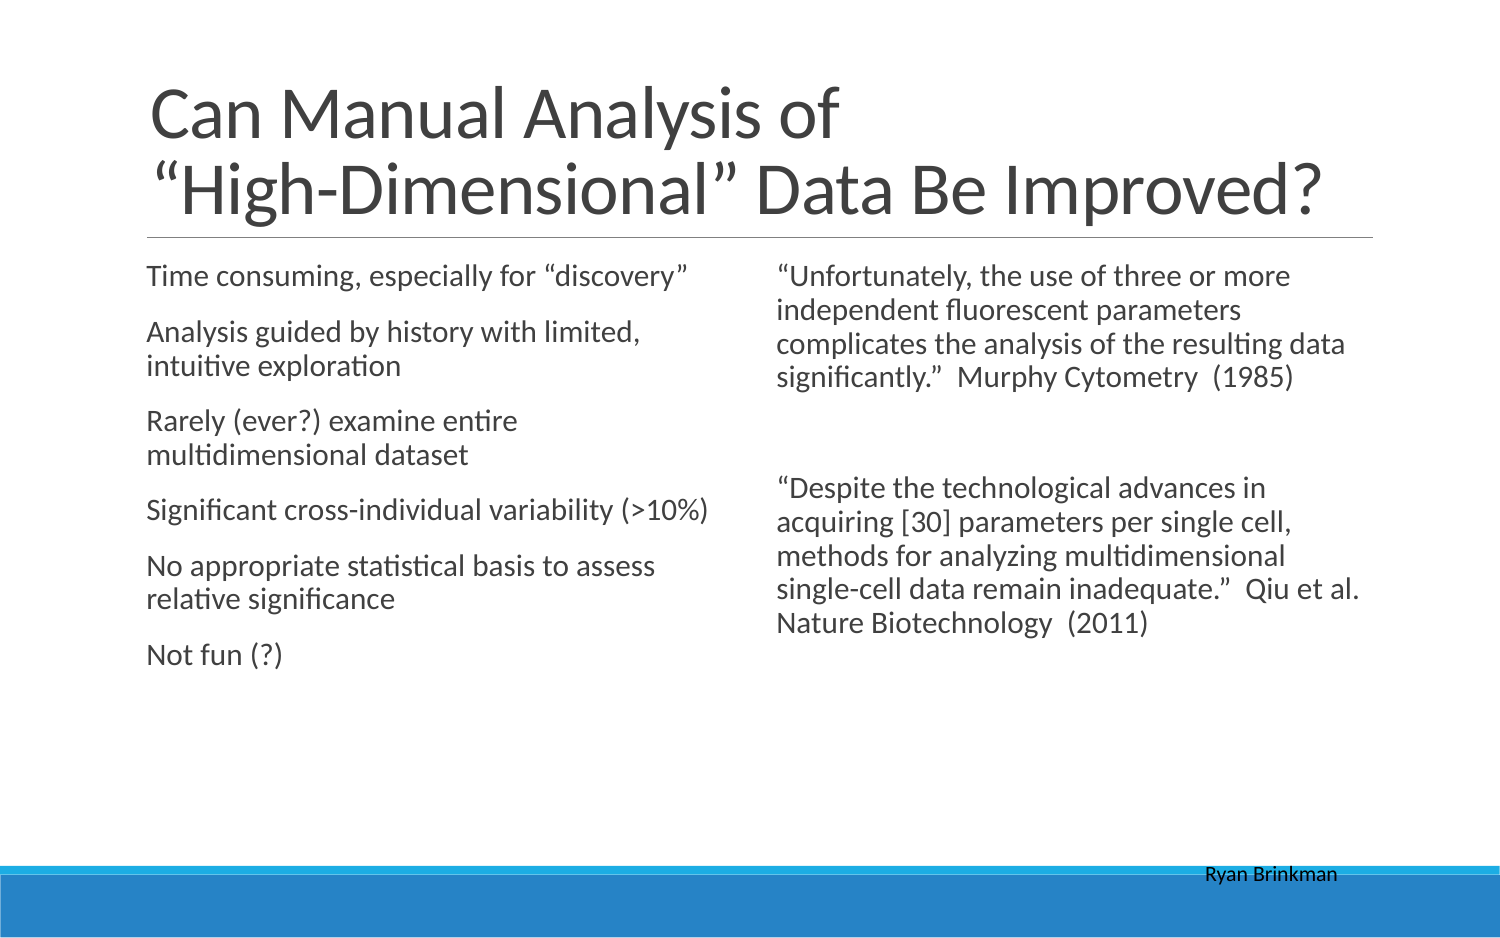

# Can Manual Analysis of “High-Dimensional” Data Be Improved?
Time consuming, especially for “discovery”
Analysis guided by history with limited, intuitive exploration
Rarely (ever?) examine entire multidimensional dataset
Significant cross-individual variability (>10%)
No appropriate statistical basis to assess relative significance
Not fun (?)
“Unfortunately, the use of three or more independent fluorescent parameters complicates the analysis of the resulting data significantly.”  Murphy Cytometry  (1985)

“Despite the technological advances in acquiring [30] parameters per single cell, methods for analyzing multidimensional single-cell data remain inadequate.”  Qiu et al.  Nature Biotechnology  (2011)
Ryan Brinkman